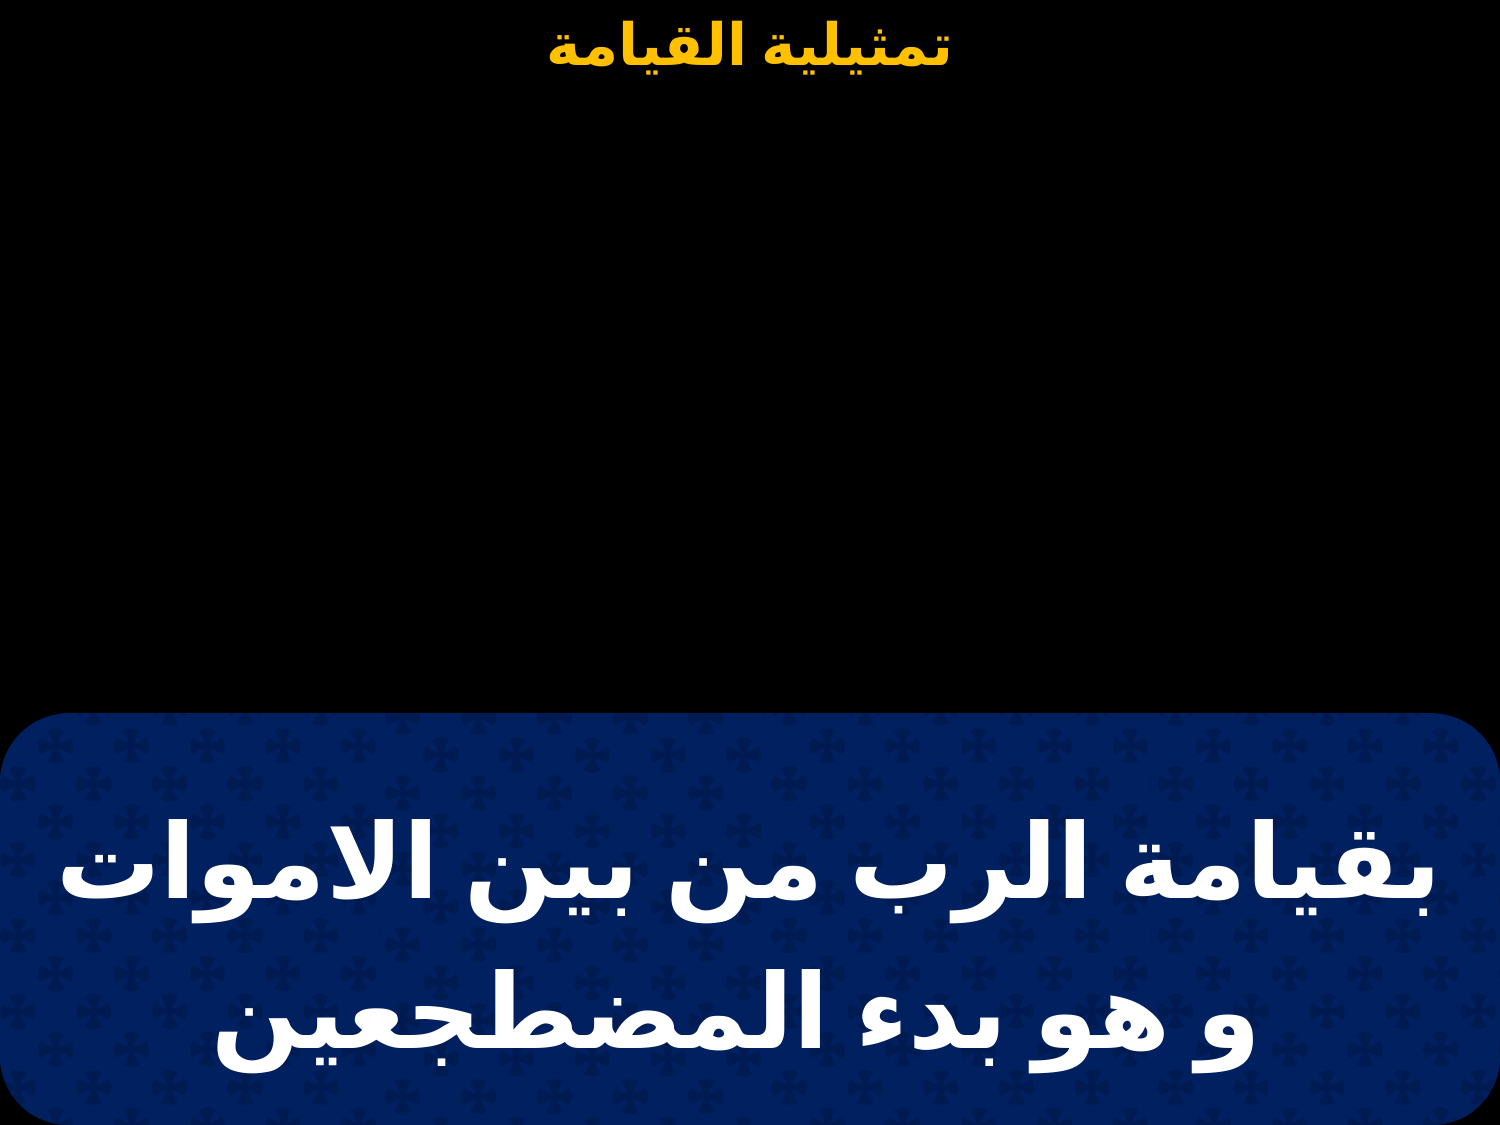

#
بقيامة الرب من بين الاموات
 و هو بدء المضطجعين